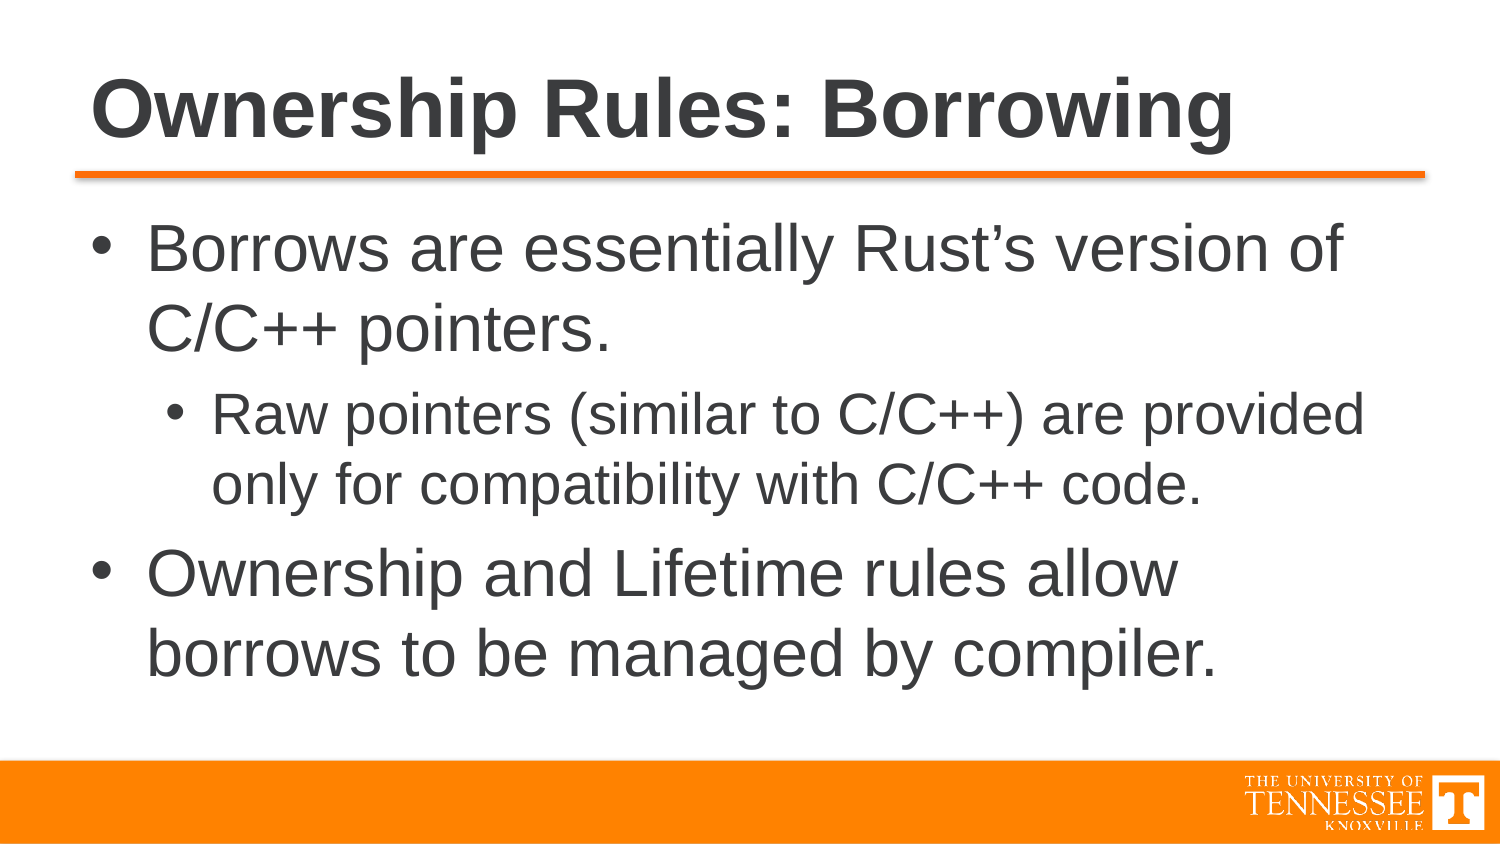

# Ownership Rules: Borrowing
Borrows are essentially Rust’s version of C/C++ pointers.
Raw pointers (similar to C/C++) are provided only for compatibility with C/C++ code.
Ownership and Lifetime rules allow borrows to be managed by compiler.